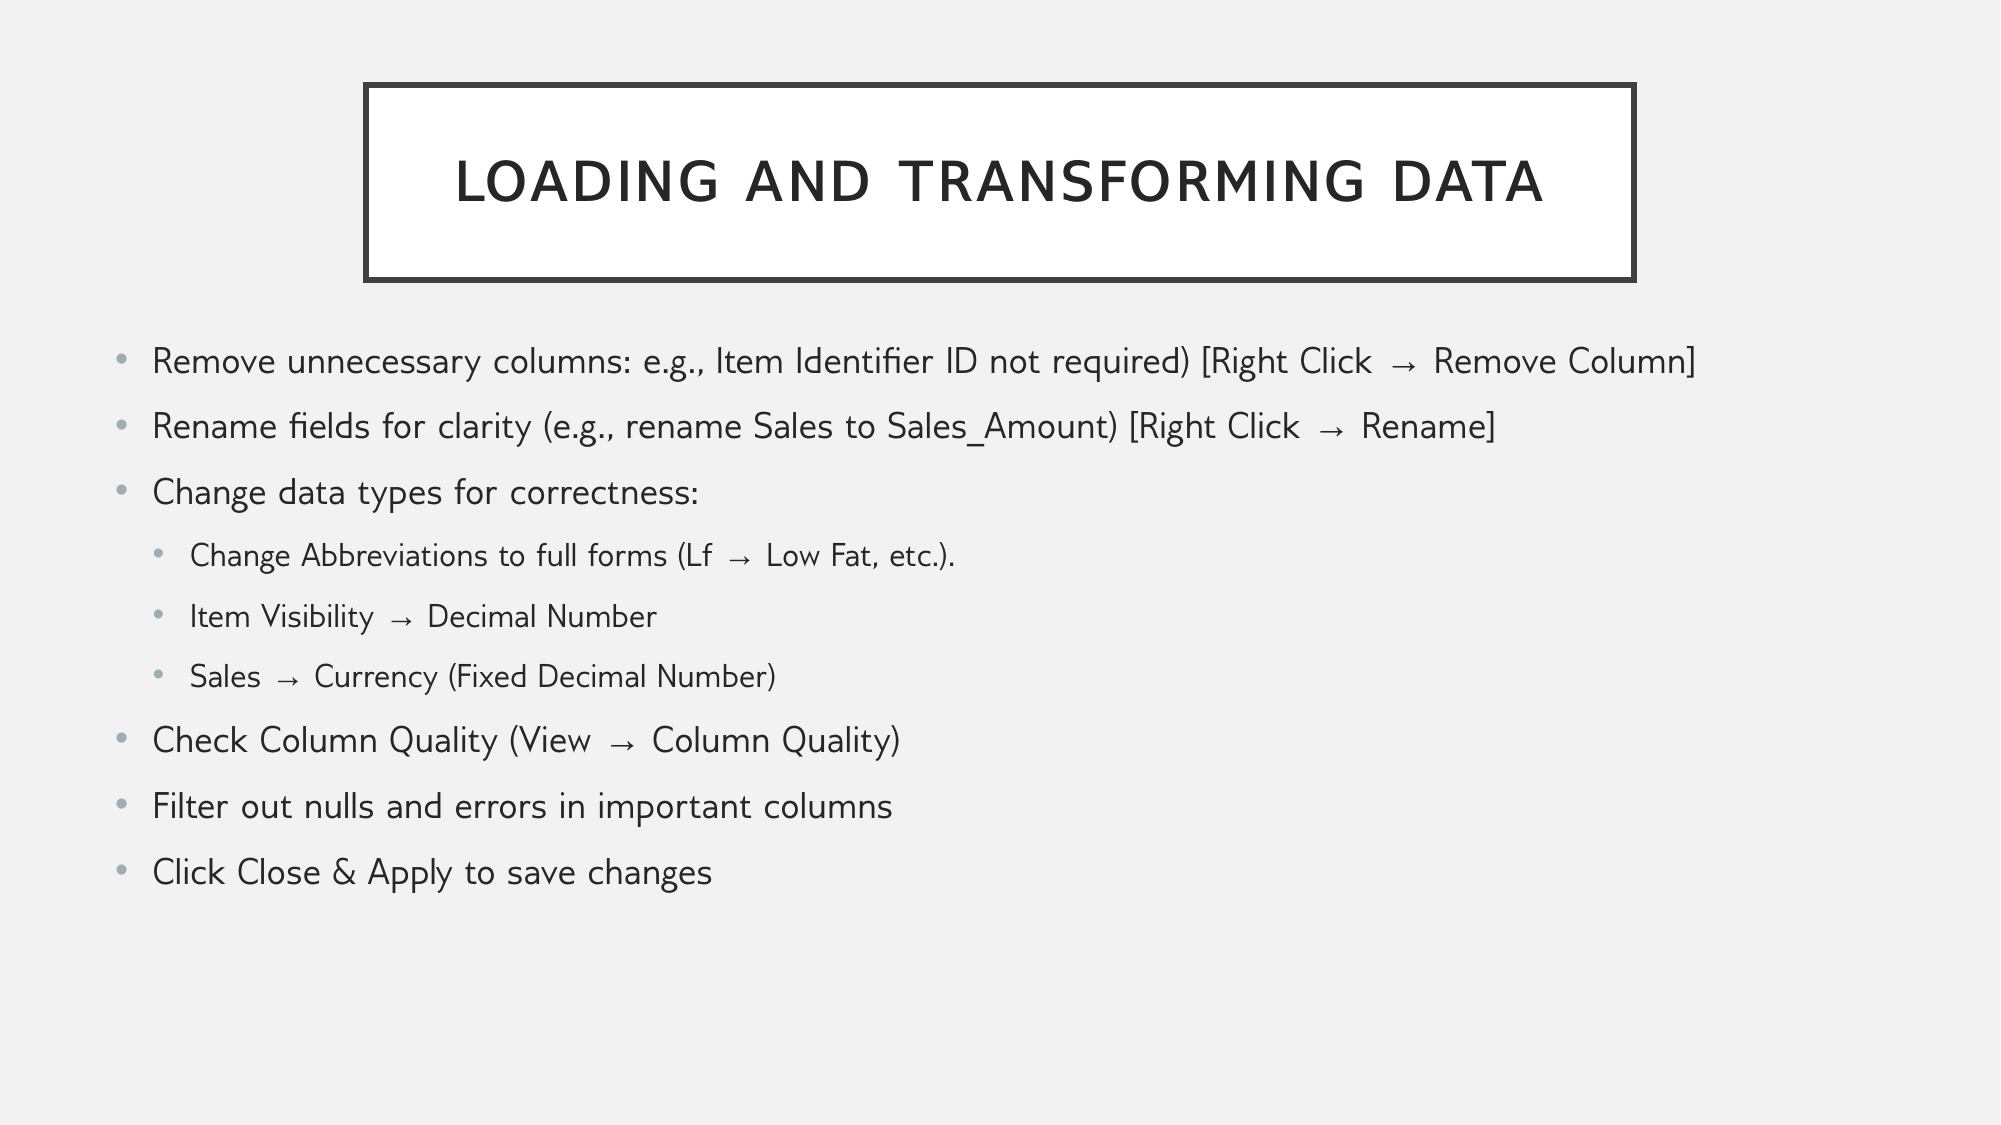

# Loading and transforming data
Remove unnecessary columns: e.g., Item Identifier ID not required) [Right Click → Remove Column]
Rename fields for clarity (e.g., rename Sales to Sales_Amount) [Right Click → Rename]
Change data types for correctness:
Change Abbreviations to full forms (Lf → Low Fat, etc.).
Item Visibility → Decimal Number
Sales → Currency (Fixed Decimal Number)
Check Column Quality (View → Column Quality)
Filter out nulls and errors in important columns
Click Close & Apply to save changes